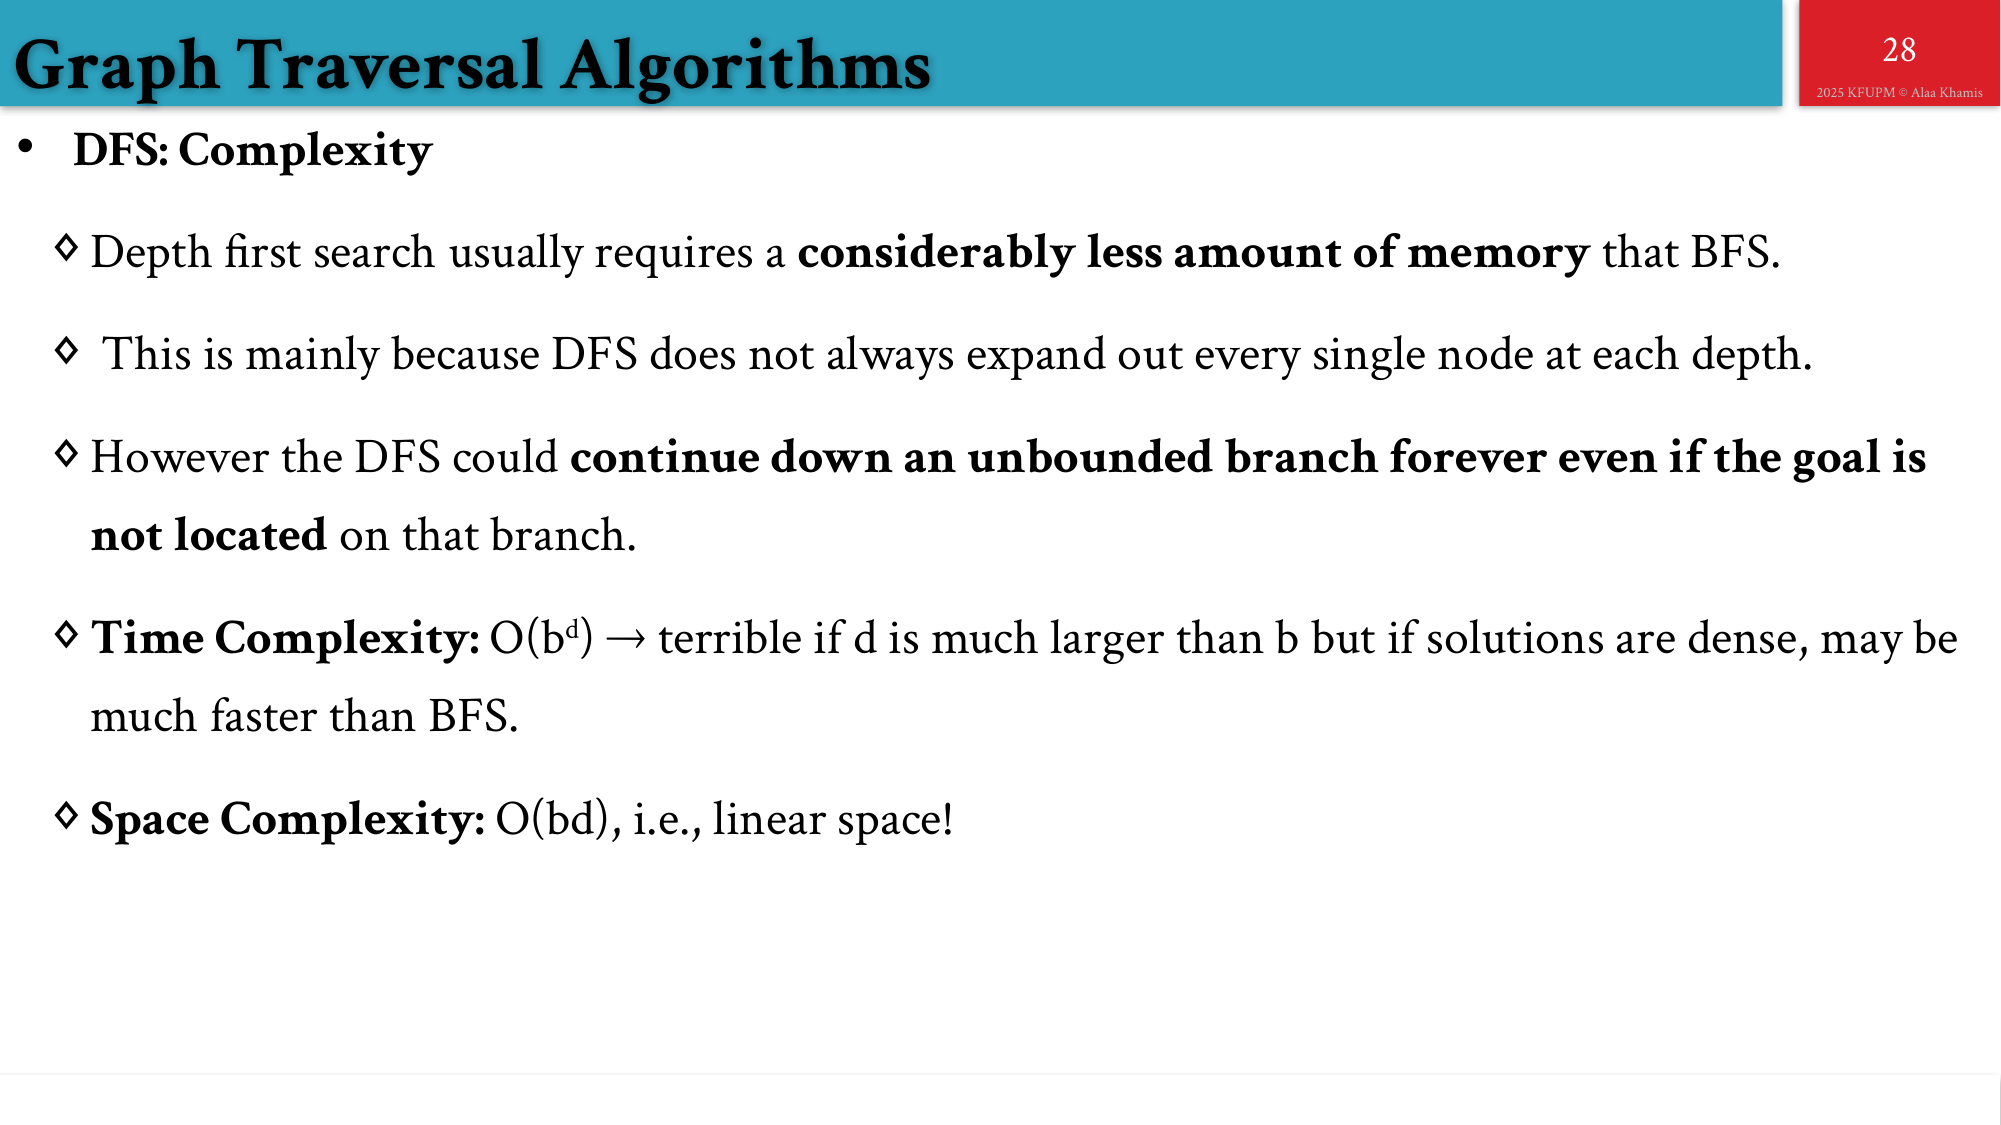

Graph Traversal Algorithms
DFS: Complexity
Depth first search usually requires a considerably less amount of memory that BFS.
 This is mainly because DFS does not always expand out every single node at each depth.
However the DFS could continue down an unbounded branch forever even if the goal is not located on that branch.
Time Complexity: O(bd) → terrible if d is much larger than b but if solutions are dense, may be much faster than BFS.
Space Complexity: O(bd), i.e., linear space!